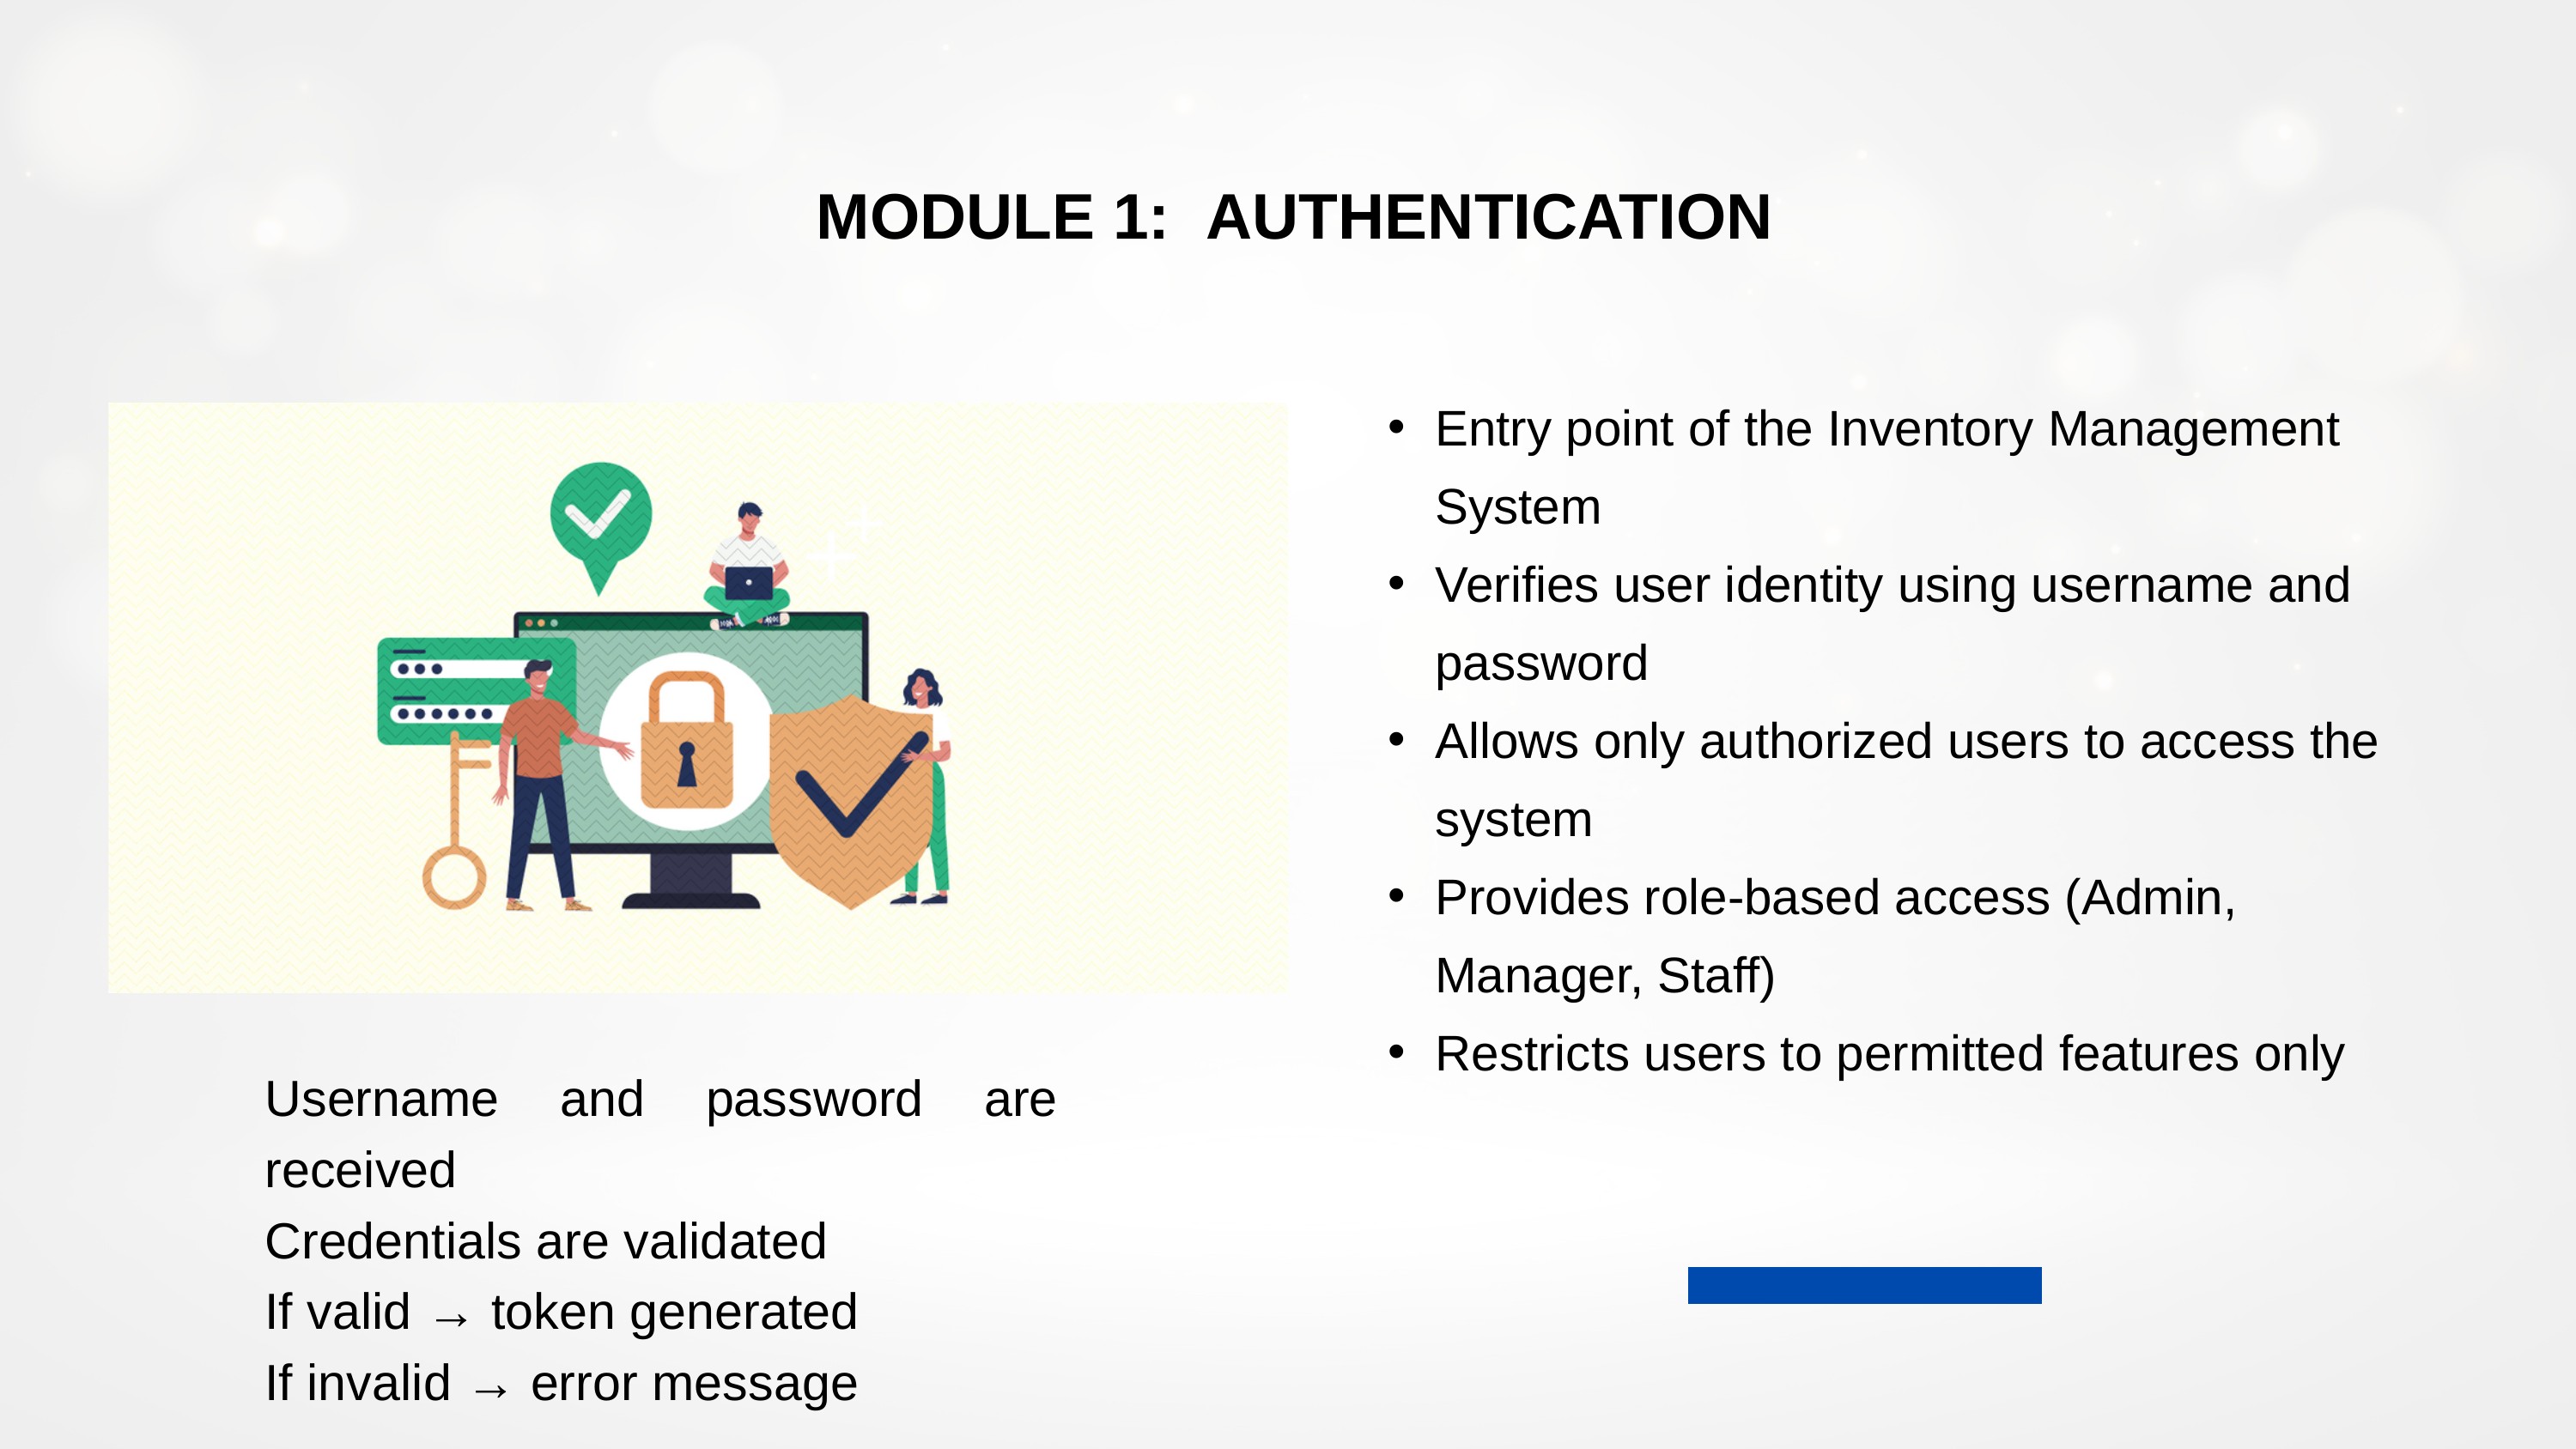

MODULE 1:  AUTHENTICATION

Entry point of the Inventory Management System
Verifies user identity using username and password
Allows only authorized users to access the system
Provides role-based access (Admin, Manager, Staff)
Restricts users to permitted features only

Username and password are received
Credentials are validated
If valid → token generated
If invalid → error message